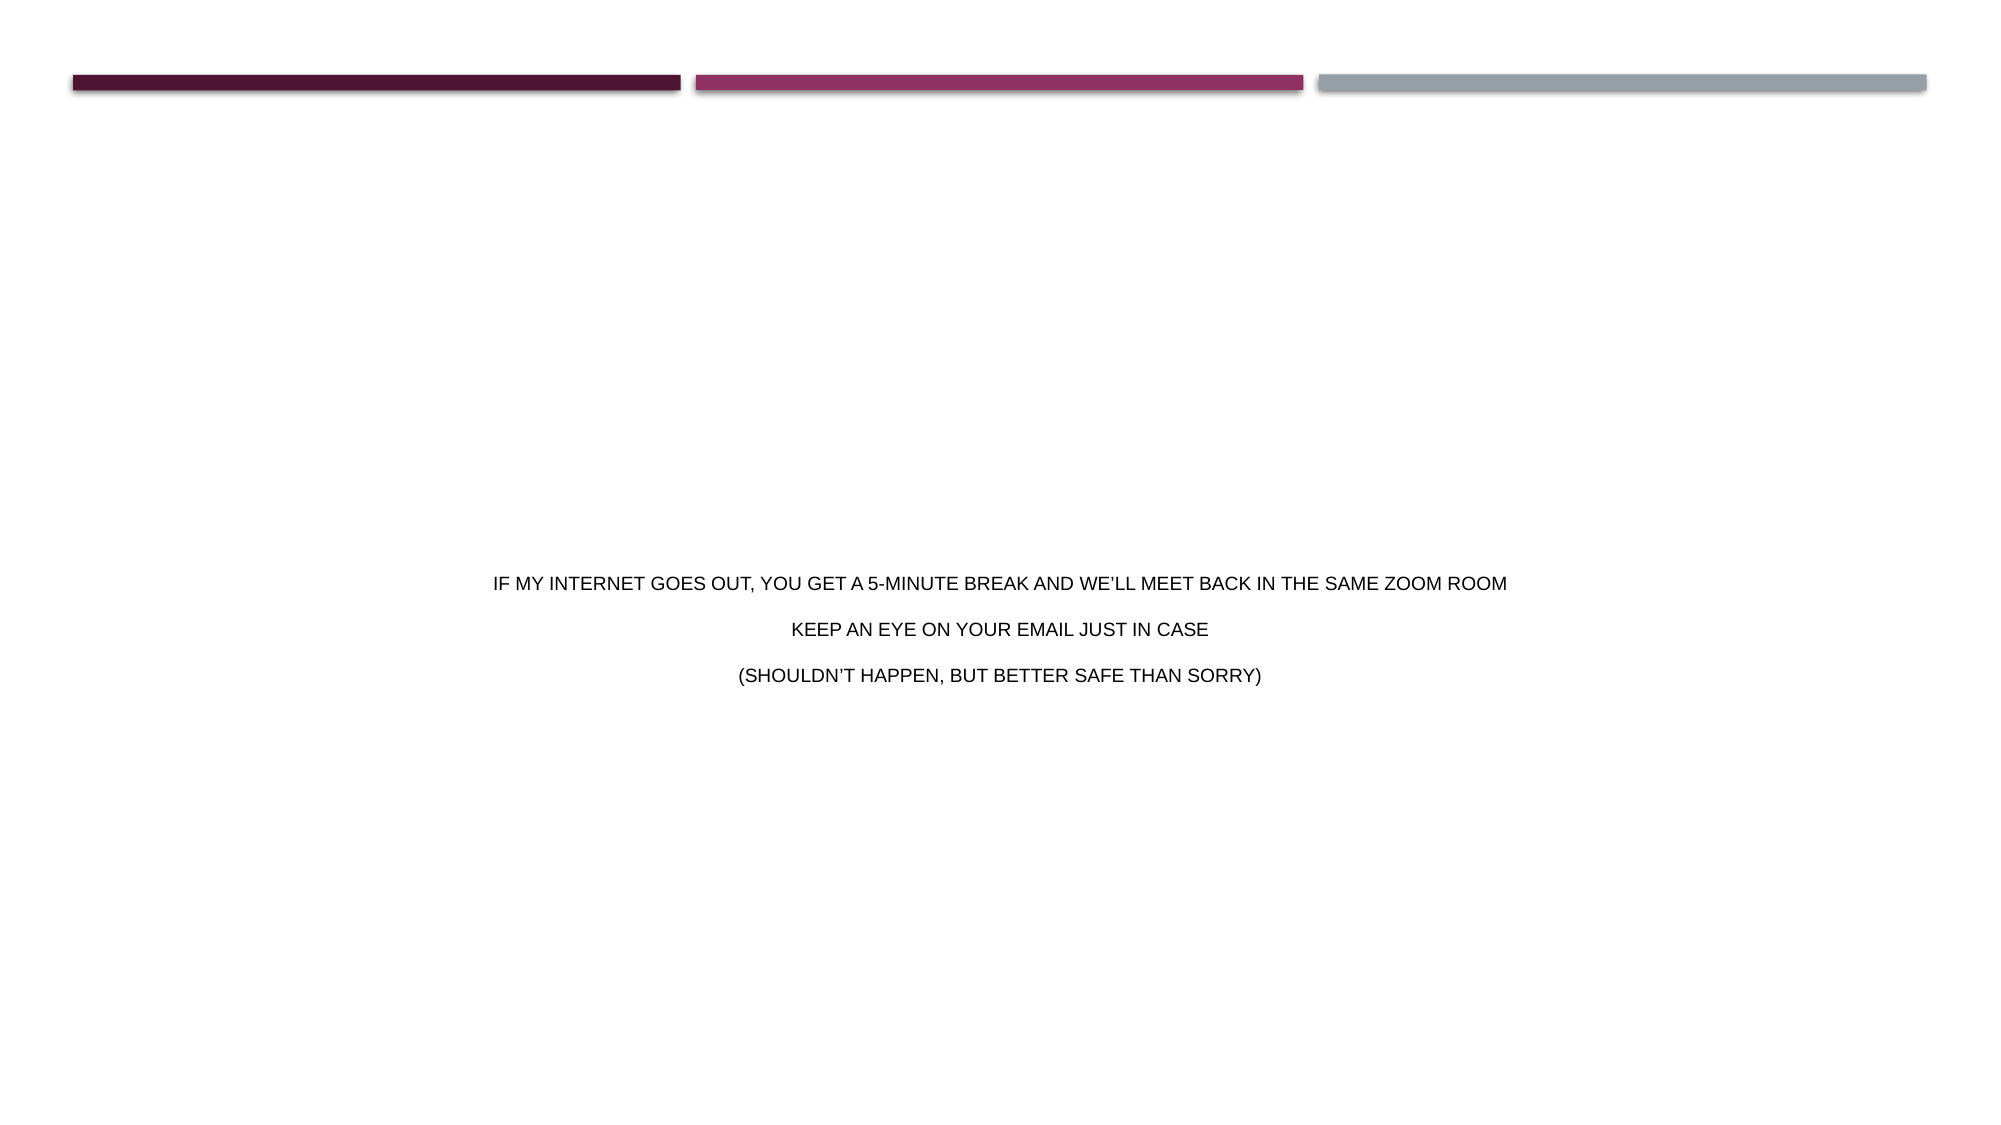

# IF MY INTERNET GOES OUT, YOU GET A 5-MINUTE BREAK AND WE’LL MEET BACK IN THE SAME ZOOM ROOM KEEP AN EYE ON YOUR EMAIL JUST IN CASE (SHOULDN’T happen, BUT BETTER SAFE THAN SORRY)